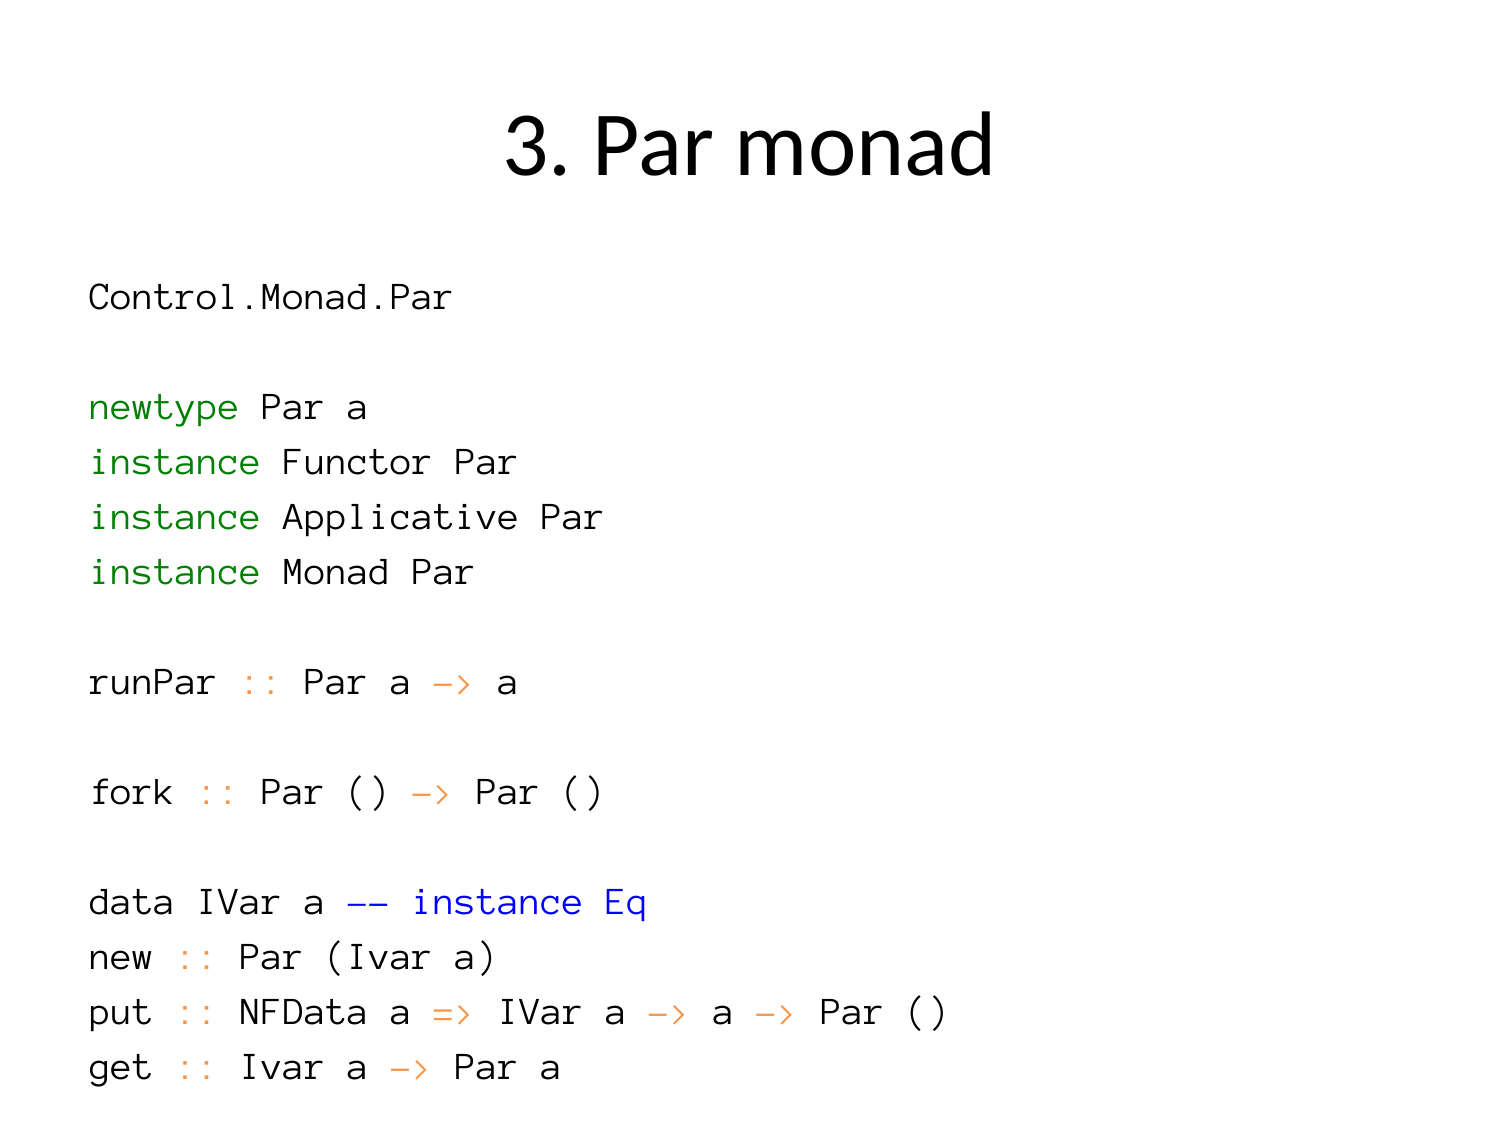

# 3. Par monad
Control.Monad.Par

newtype Par a
instance Functor Par
instance Applicative Par
instance Monad Par

runPar :: Par a -> a

fork :: Par () -> Par ()

data IVar a –- instance Eq
new :: Par (Ivar a)
put :: NFData a => IVar a -> a -> Par ()
get :: Ivar a -> Par a